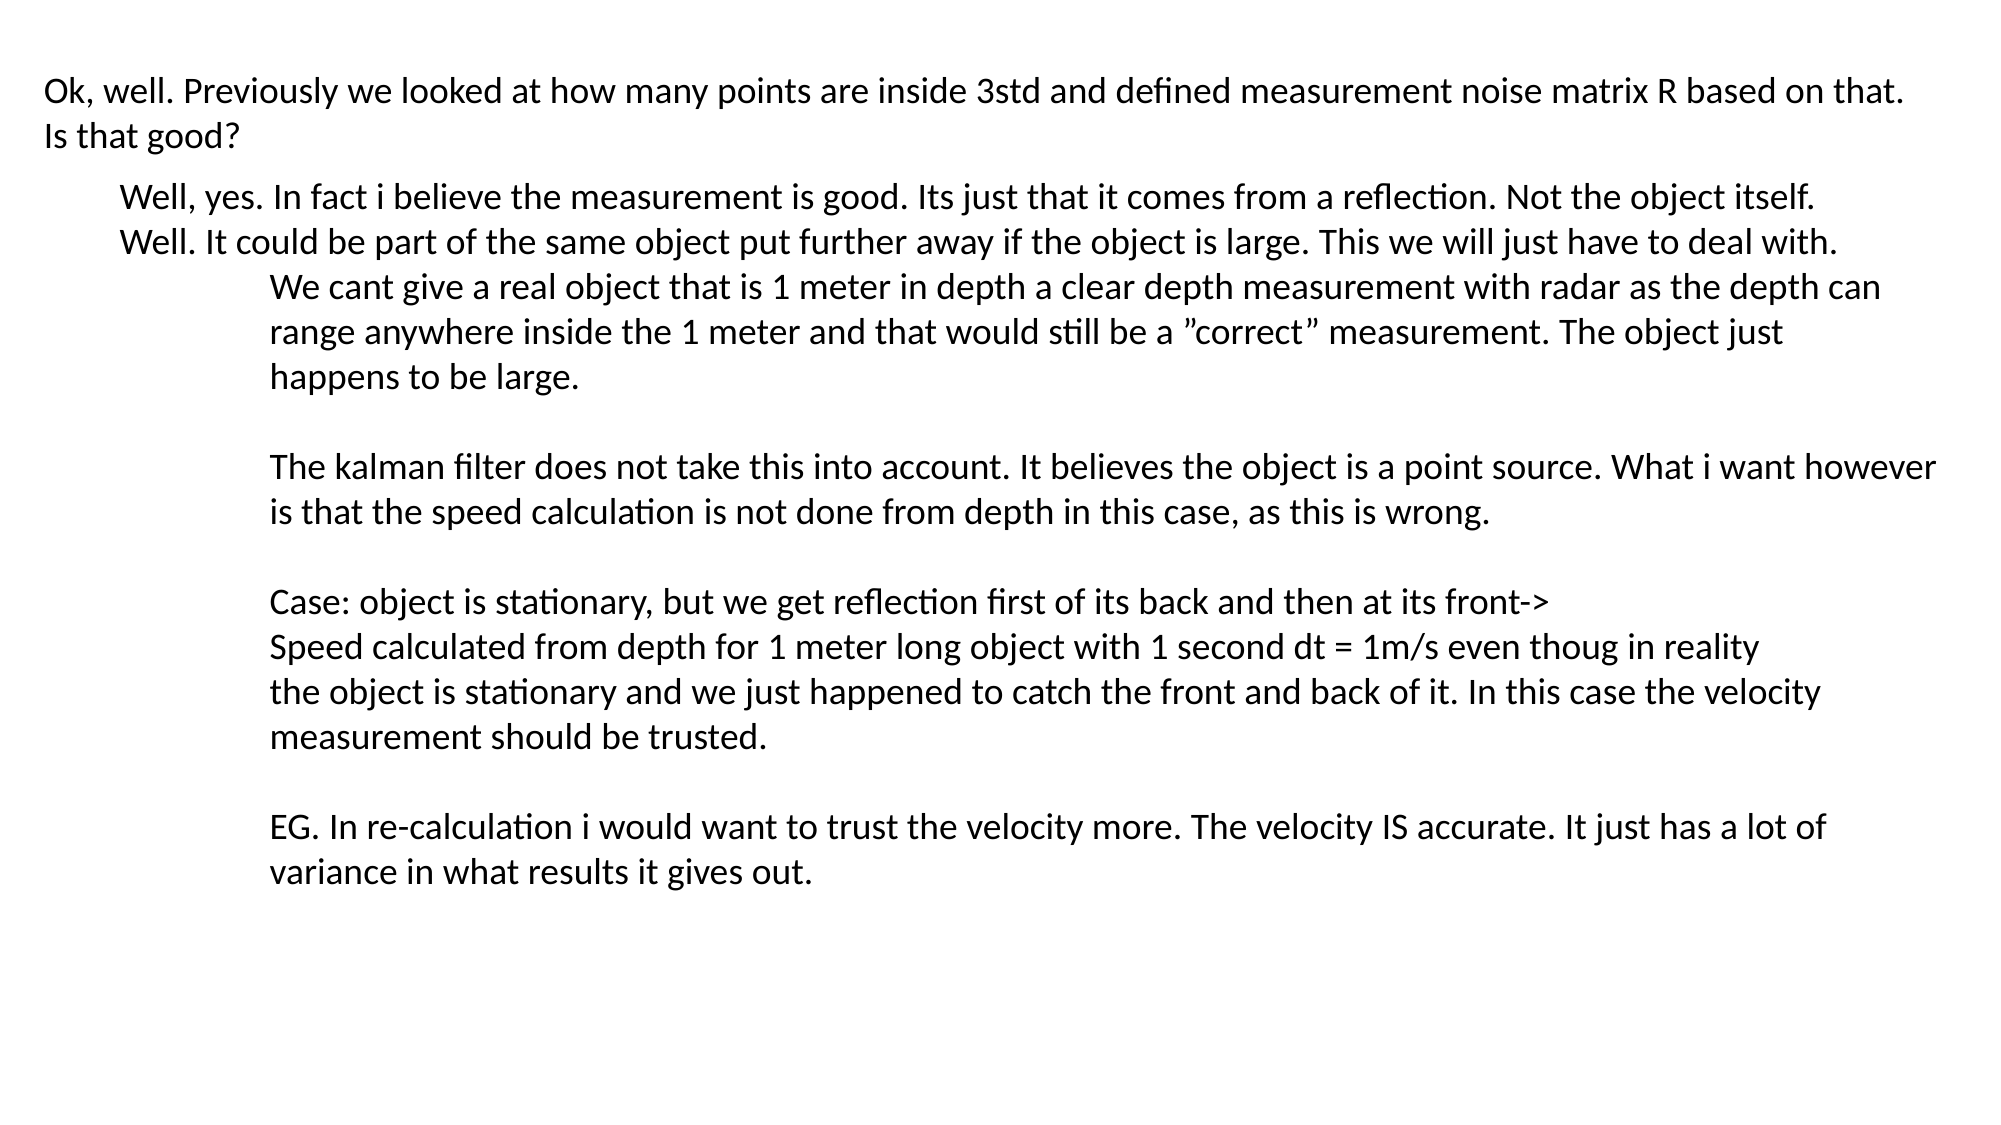

Ok, well. Previously we looked at how many points are inside 3std and defined measurement noise matrix R based on that.
Is that good?
Well, yes. In fact i believe the measurement is good. Its just that it comes from a reflection. Not the object itself.
Well. It could be part of the same object put further away if the object is large. This we will just have to deal with.
	We cant give a real object that is 1 meter in depth a clear depth measurement with radar as the depth can
	range anywhere inside the 1 meter and that would still be a ”correct” measurement. The object just
	happens to be large.

	The kalman filter does not take this into account. It believes the object is a point source. What i want however
	is that the speed calculation is not done from depth in this case, as this is wrong.

	Case: object is stationary, but we get reflection first of its back and then at its front->
	Speed calculated from depth for 1 meter long object with 1 second dt = 1m/s even thoug in reality
	the object is stationary and we just happened to catch the front and back of it. In this case the velocity
	measurement should be trusted.

	EG. In re-calculation i would want to trust the velocity more. The velocity IS accurate. It just has a lot of
	variance in what results it gives out.